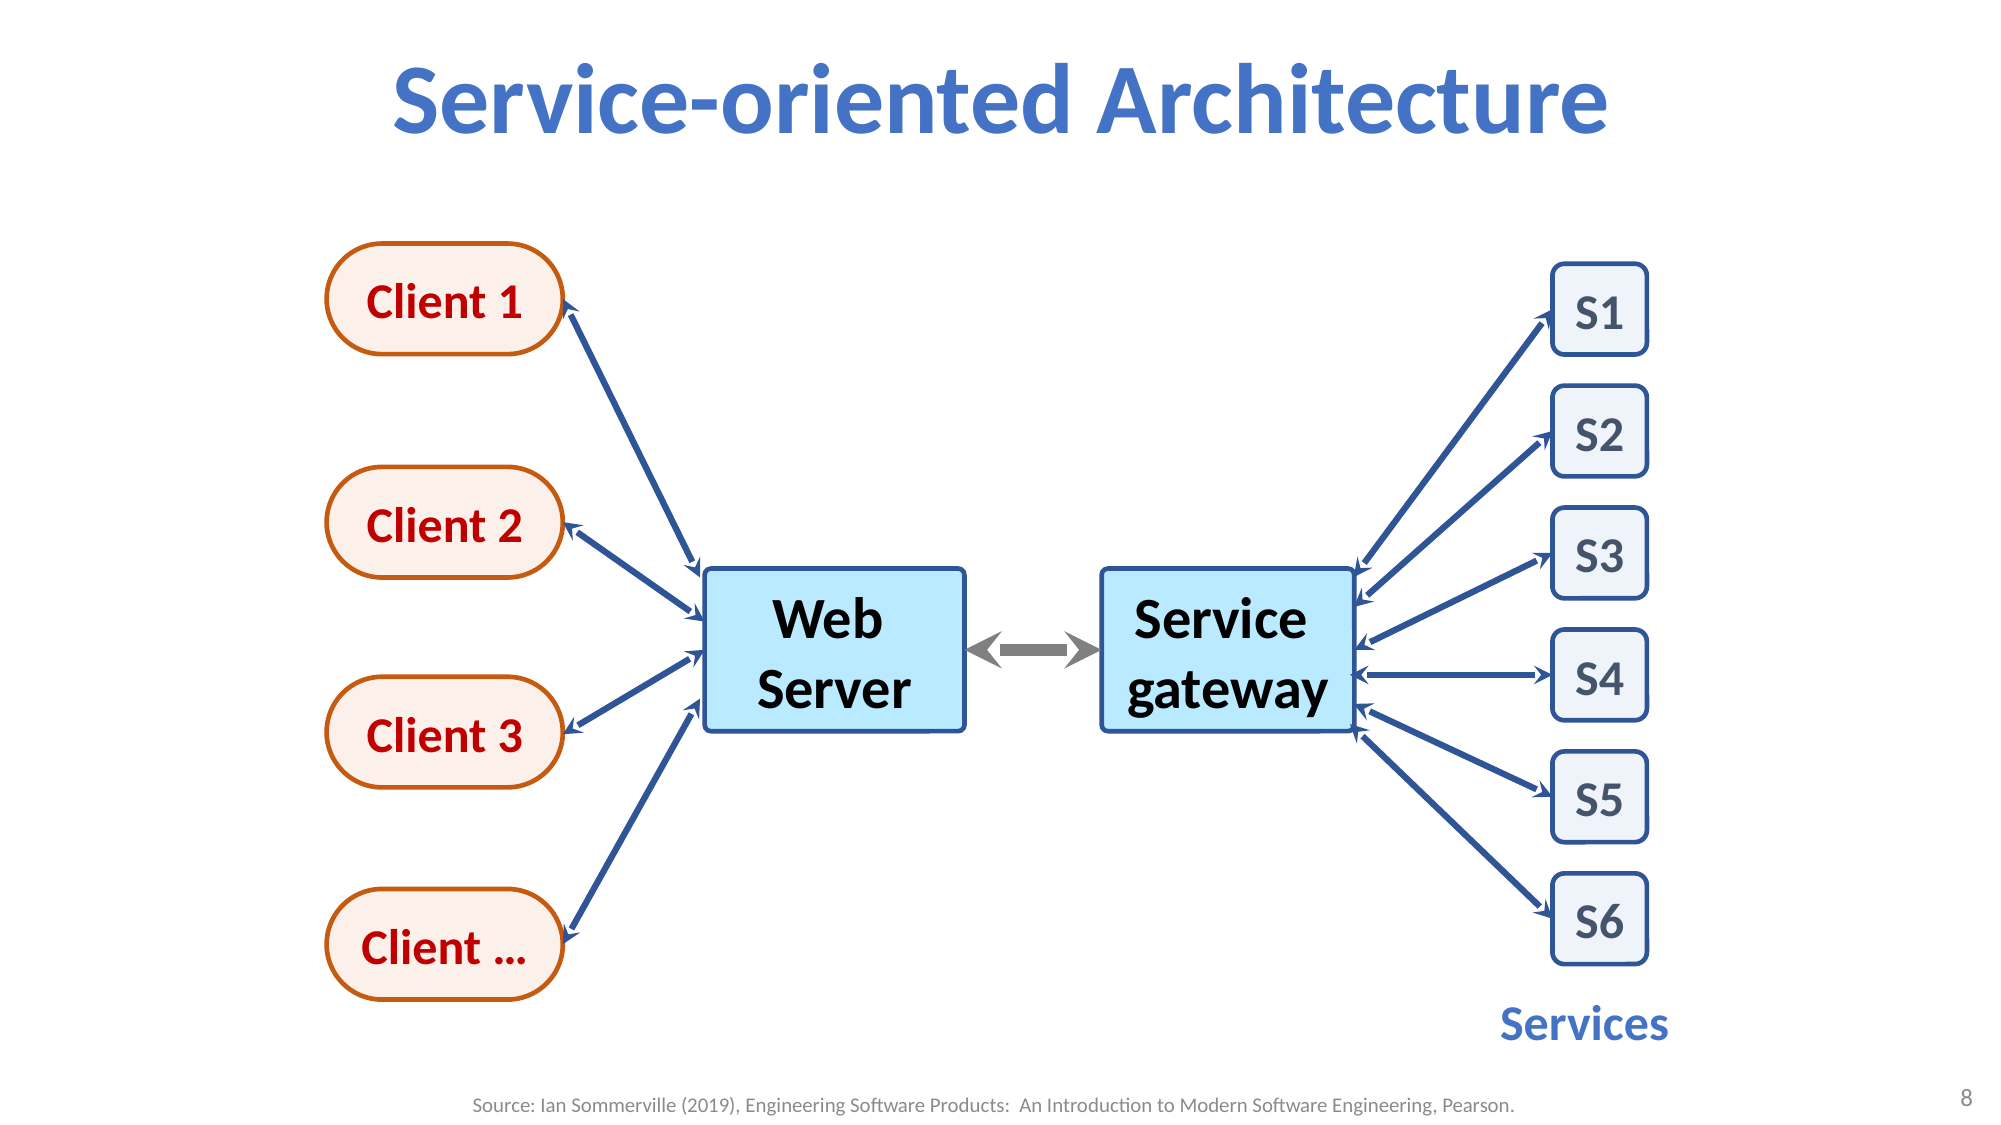

# Service-oriented Architecture
Client 1
S1
S2
Client 2
S3
Web
Server
Service
gateway
S4
Client 3
S5
S6
Client …
Services
8
Source: Ian Sommerville (2019), Engineering Software Products:  An Introduction to Modern Software Engineering, Pearson.